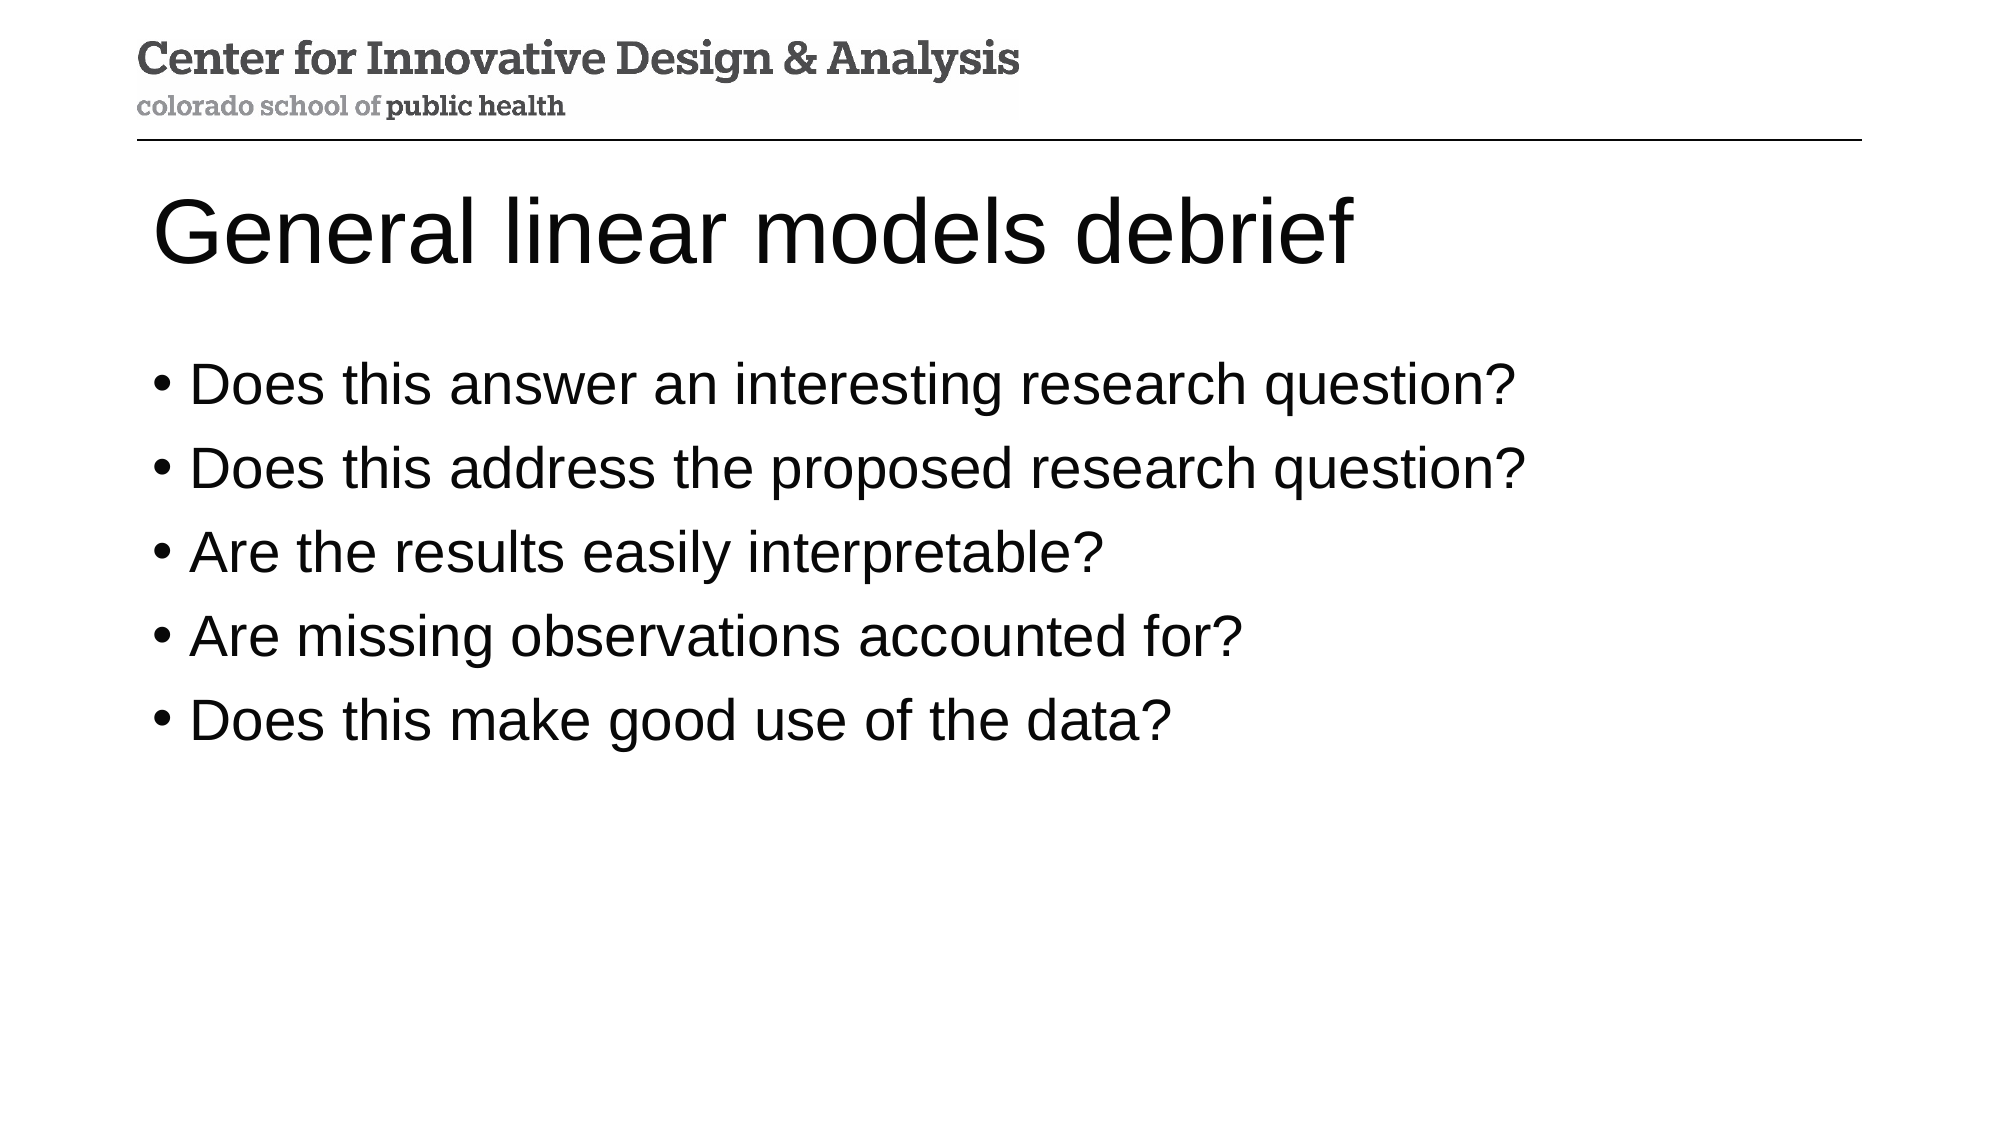

# General linear models debrief
Does this answer an interesting research question?
Does this address the proposed research question?
Are the results easily interpretable?
Are missing observations accounted for?
Does this make good use of the data?